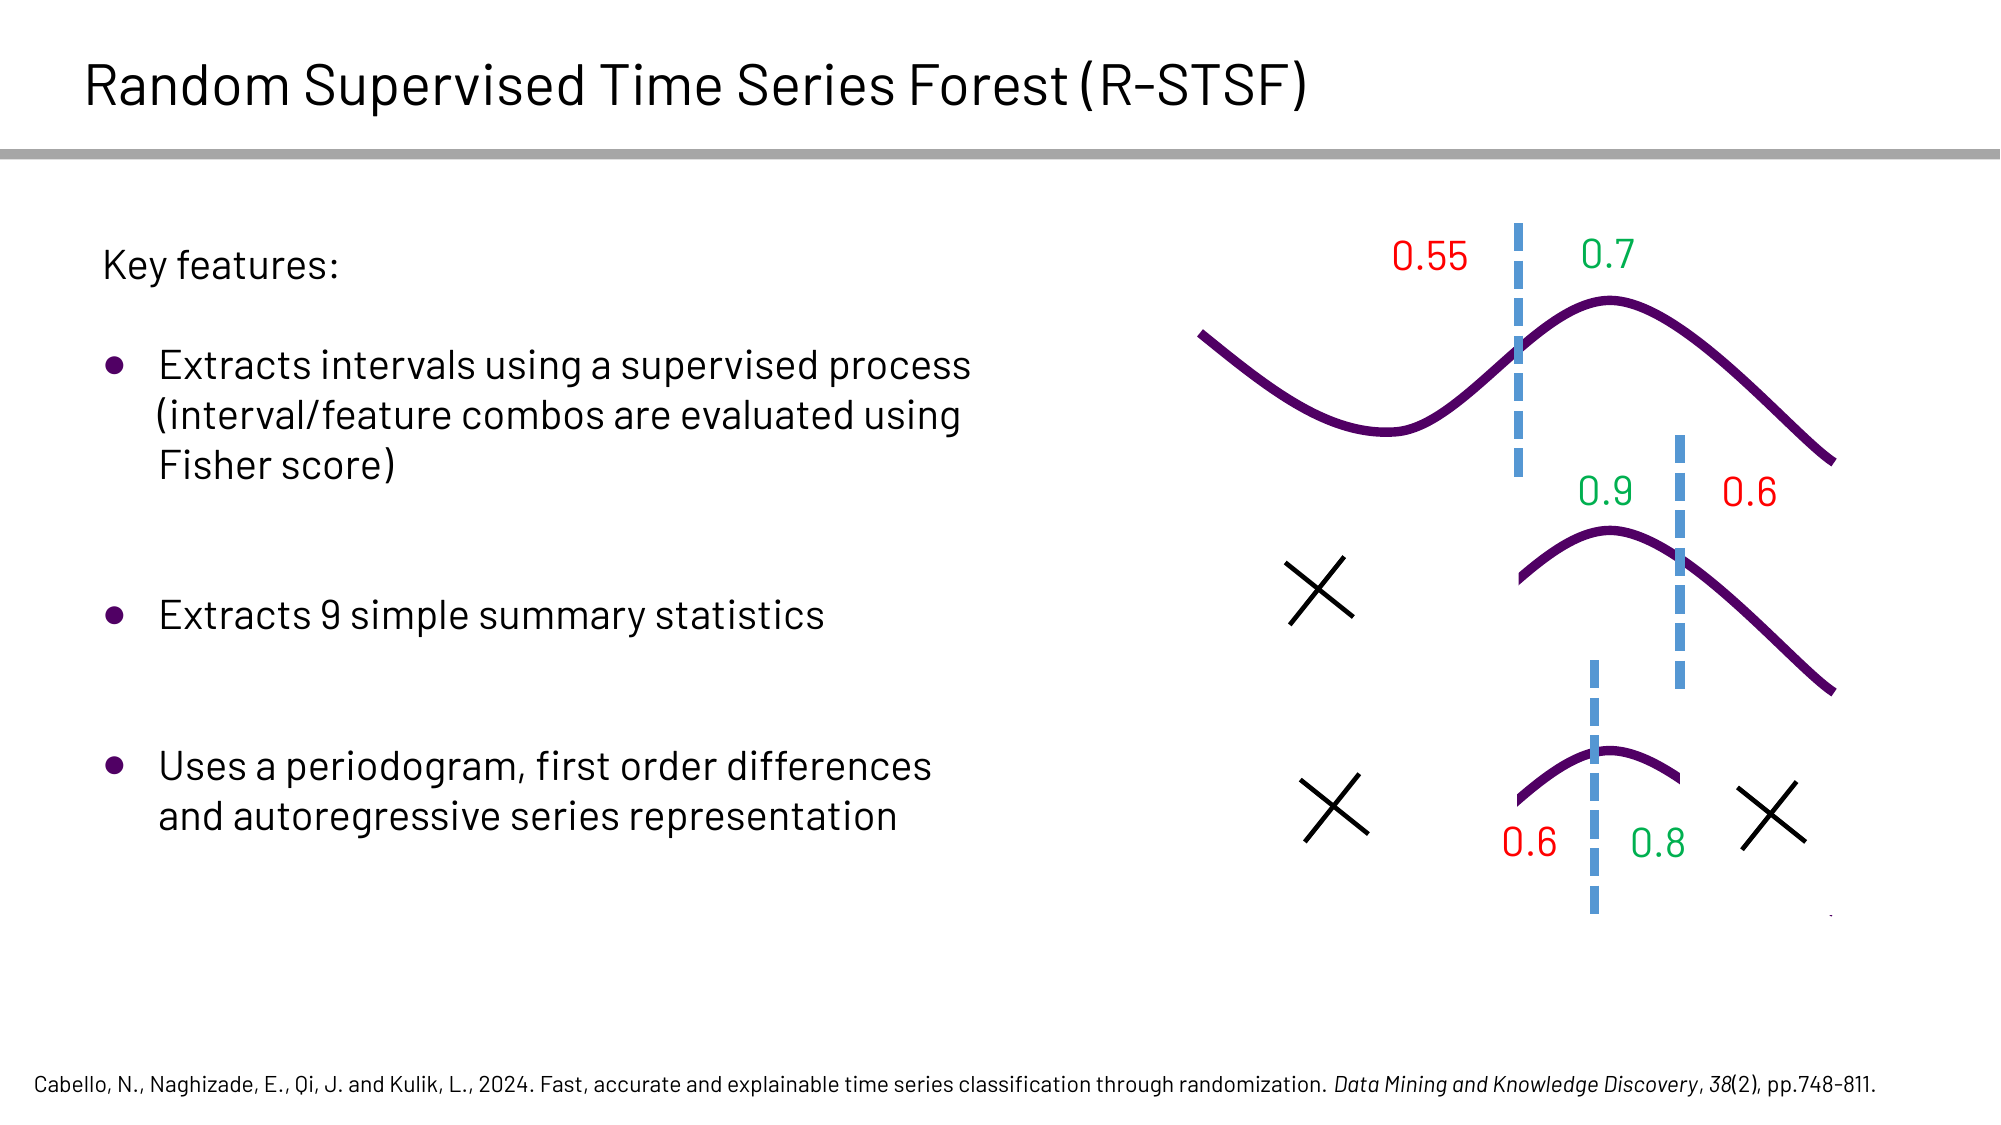

# Random Supervised Time Series Forest (R-STSF)
0.7
0.55
Key features:

Extracts intervals using a supervised process (interval/feature combos are evaluated using Fisher score)

Extracts 9 simple summary statistics

Uses a periodogram, first order differences and autoregressive series representation

0.9
0.6

0.6
0.8
Cabello, N., Naghizade, E., Qi, J. and Kulik, L., 2024. Fast, accurate and explainable time series classification through randomization. Data Mining and Knowledge Discovery, 38(2), pp.748-811.